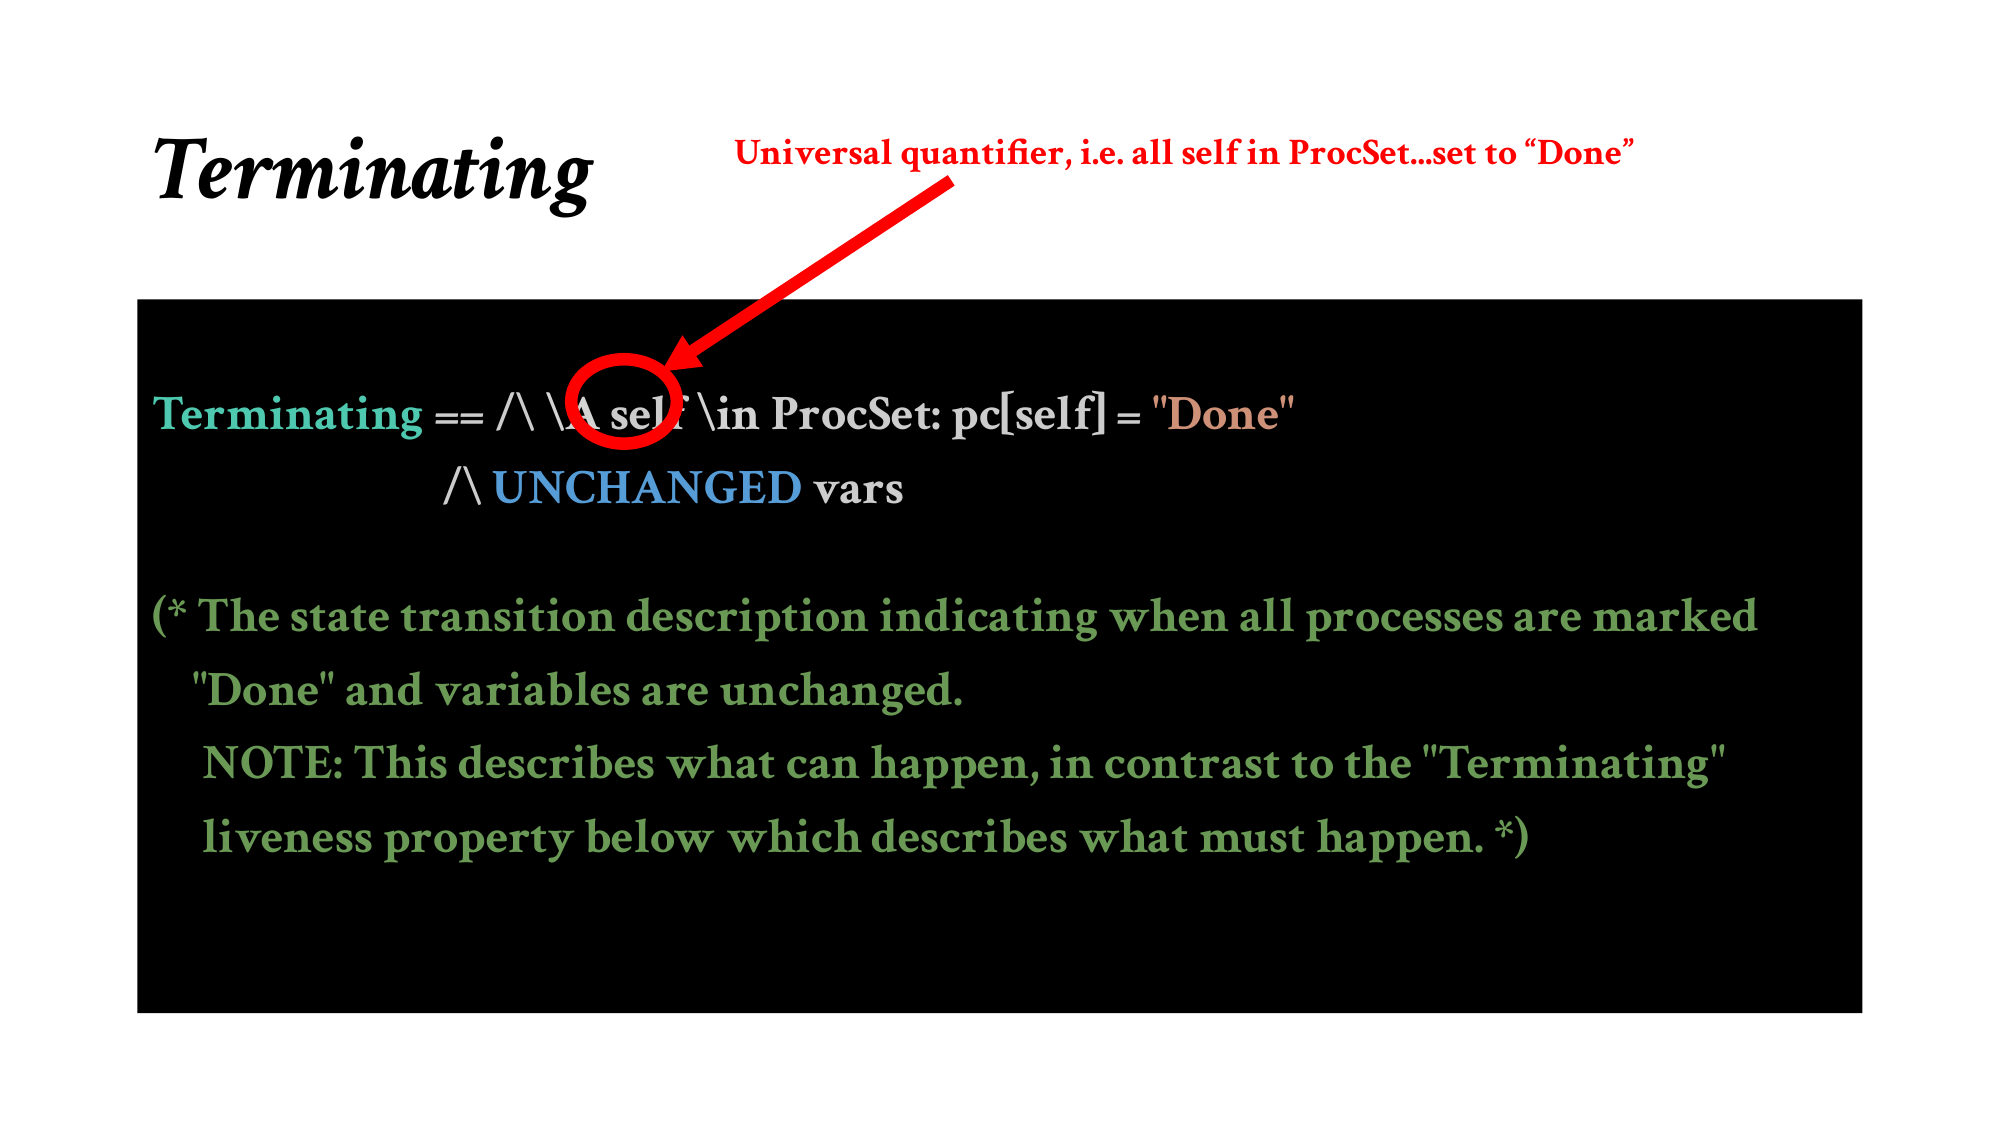

# Terminating
Universal quantifier, i.e. all self in ProcSet...set to “Done”

Terminating == /\ \A self \in ProcSet: pc[self] = "Done"
                             /\ UNCHANGED vars
(* The state transition description indicating when all processes are marked
    "Done" and variables are unchanged.
     NOTE: This describes what can happen, in contrast to the "Terminating"
     liveness property below which describes what must happen. *)